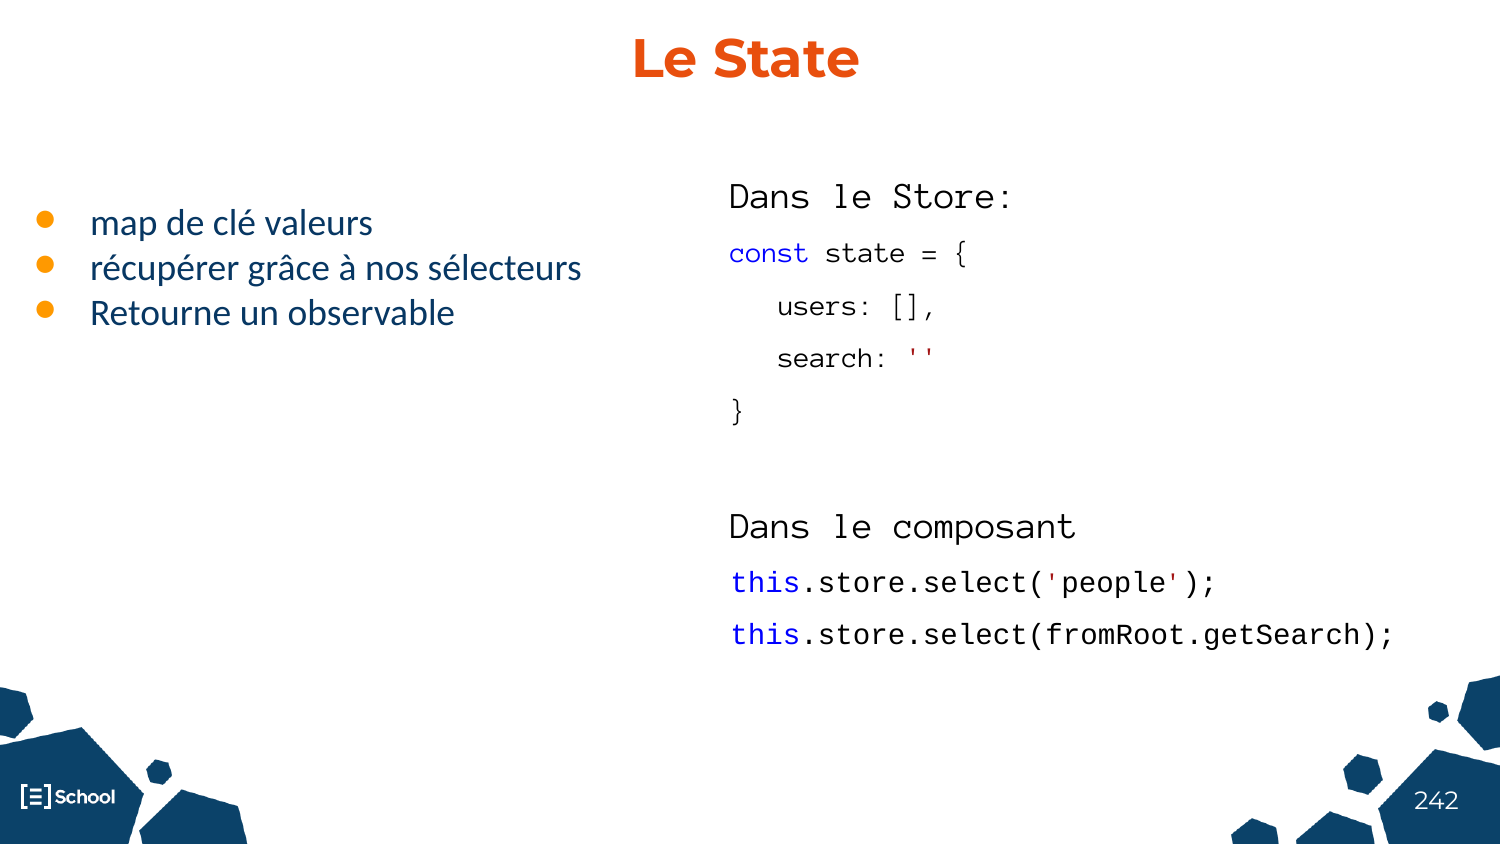

# Le State
Composant: le controller
Dans le Store:
const state = {
   users: [],
   search: ''
}

Dans le composant
this.store.select('people');
this.store.select(fromRoot.getSearch);

map de clé valeurs
récupérer grâce à nos sélecteurs
Retourne un observable

242